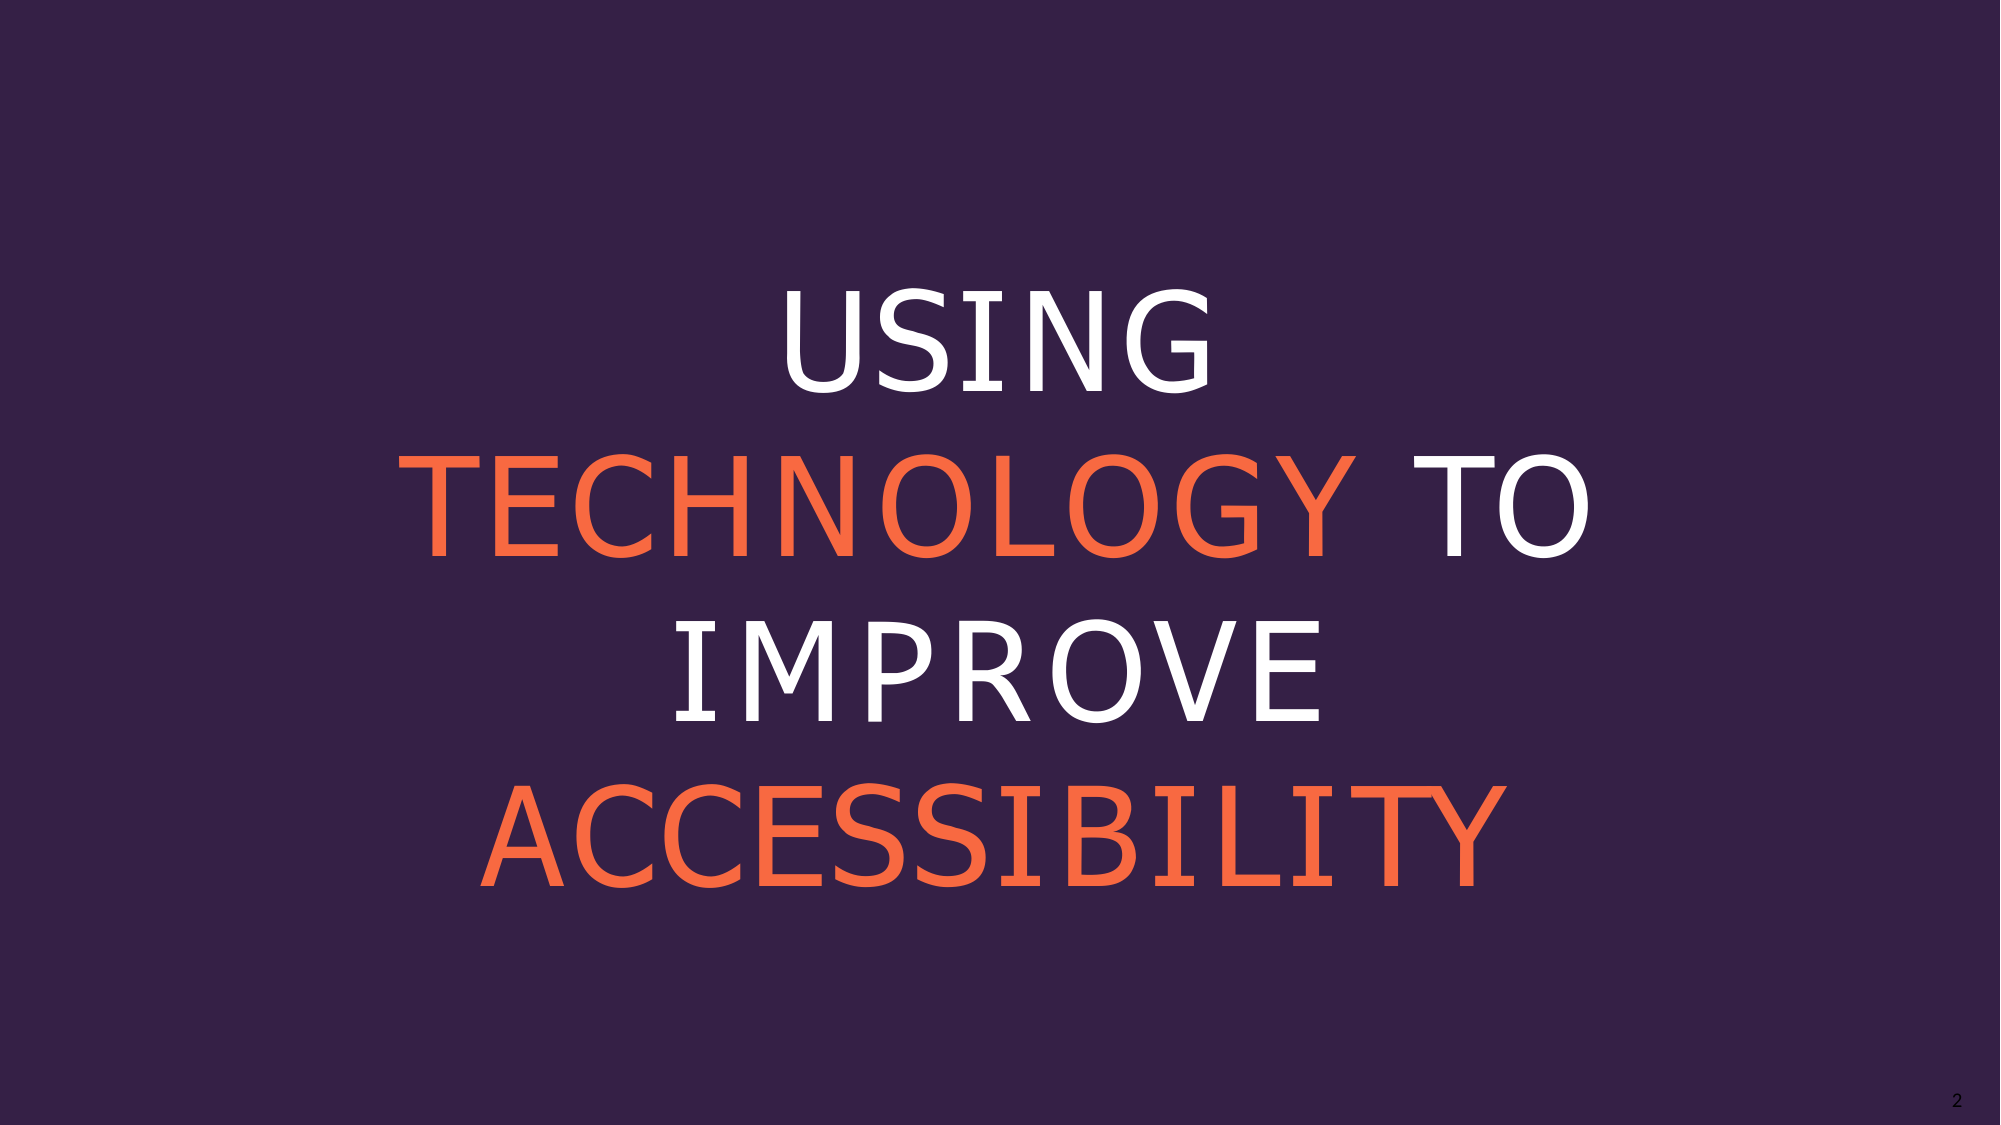

# USING TECHNOLOGY TO IMPROVE ACCESSIBILITY
2